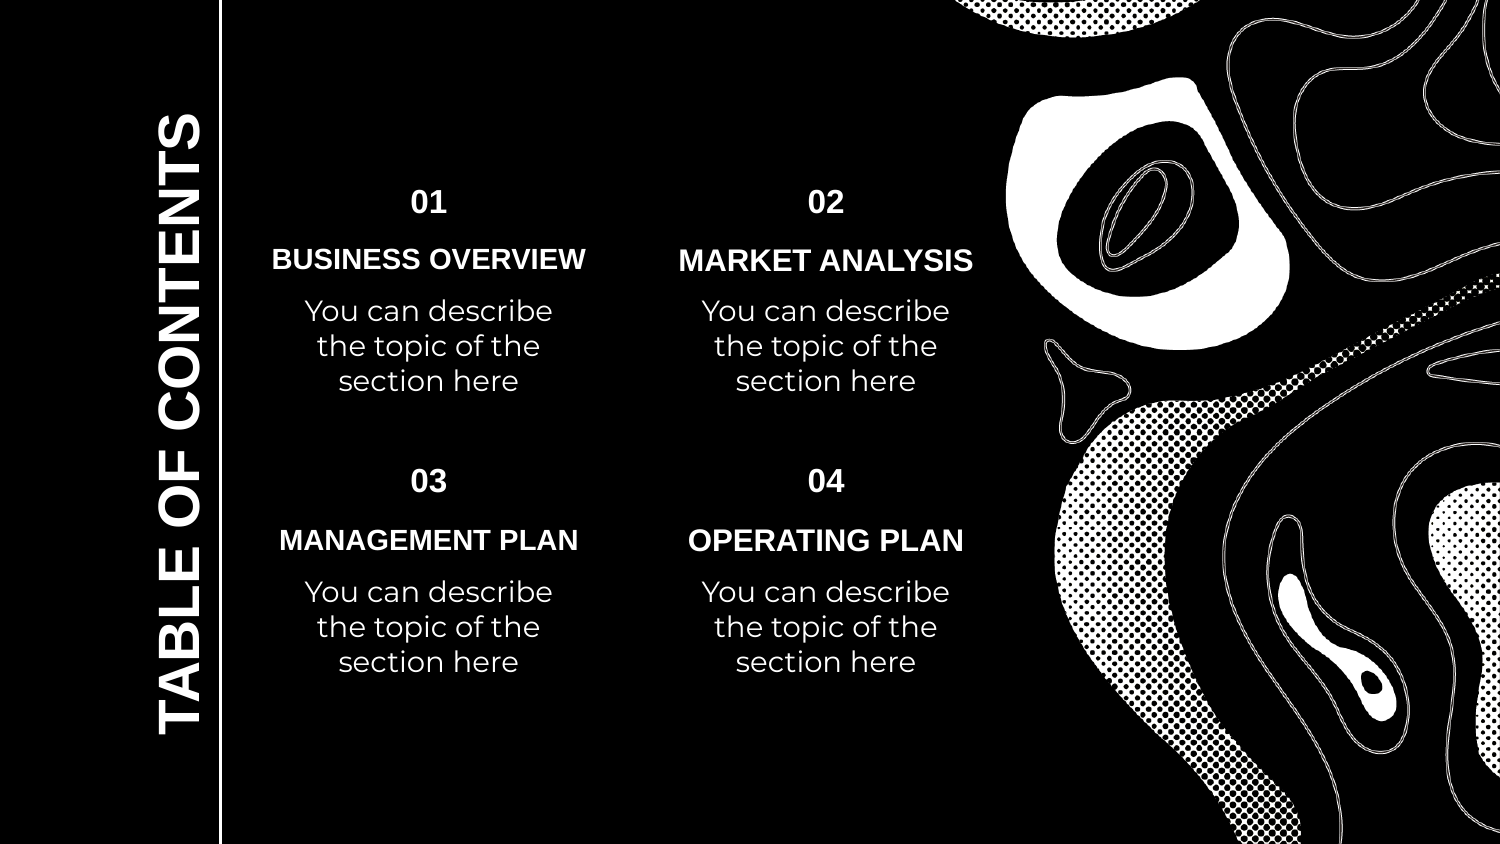

01
02
BUSINESS OVERVIEW
MARKET ANALYSIS
You can describe the topic of the section here
You can describe the topic of the section here
# TABLE OF CONTENTS

03
04
OPERATING PLAN
MANAGEMENT PLAN
You can describe the topic of the section here
You can describe the topic of the section here